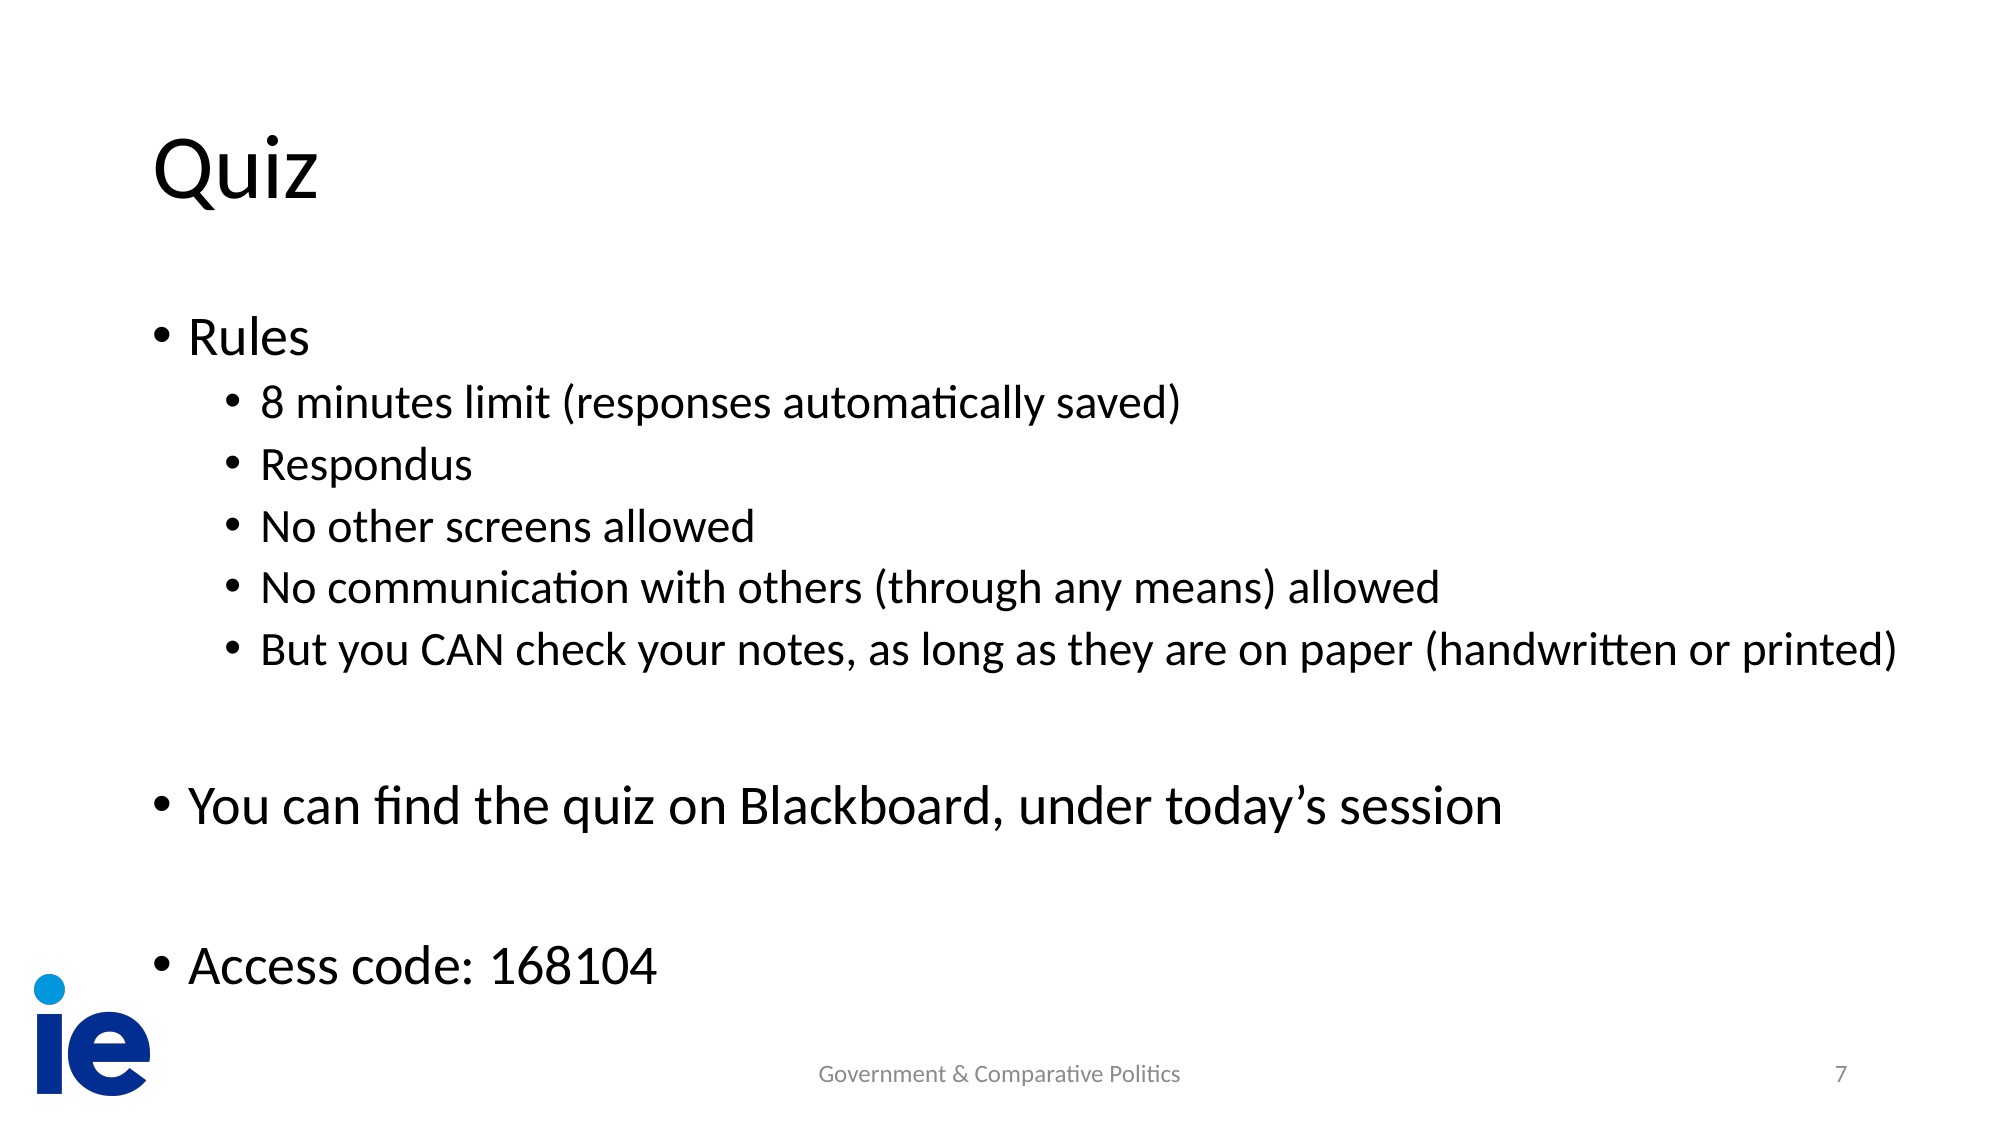

# Quiz
Rules
8 minutes limit (responses automatically saved)
Respondus
No other screens allowed
No communication with others (through any means) allowed
But you CAN check your notes, as long as they are on paper (handwritten or printed)

You can find the quiz on Blackboard, under today’s session

Access code: 168104
Government & Comparative Politics
7